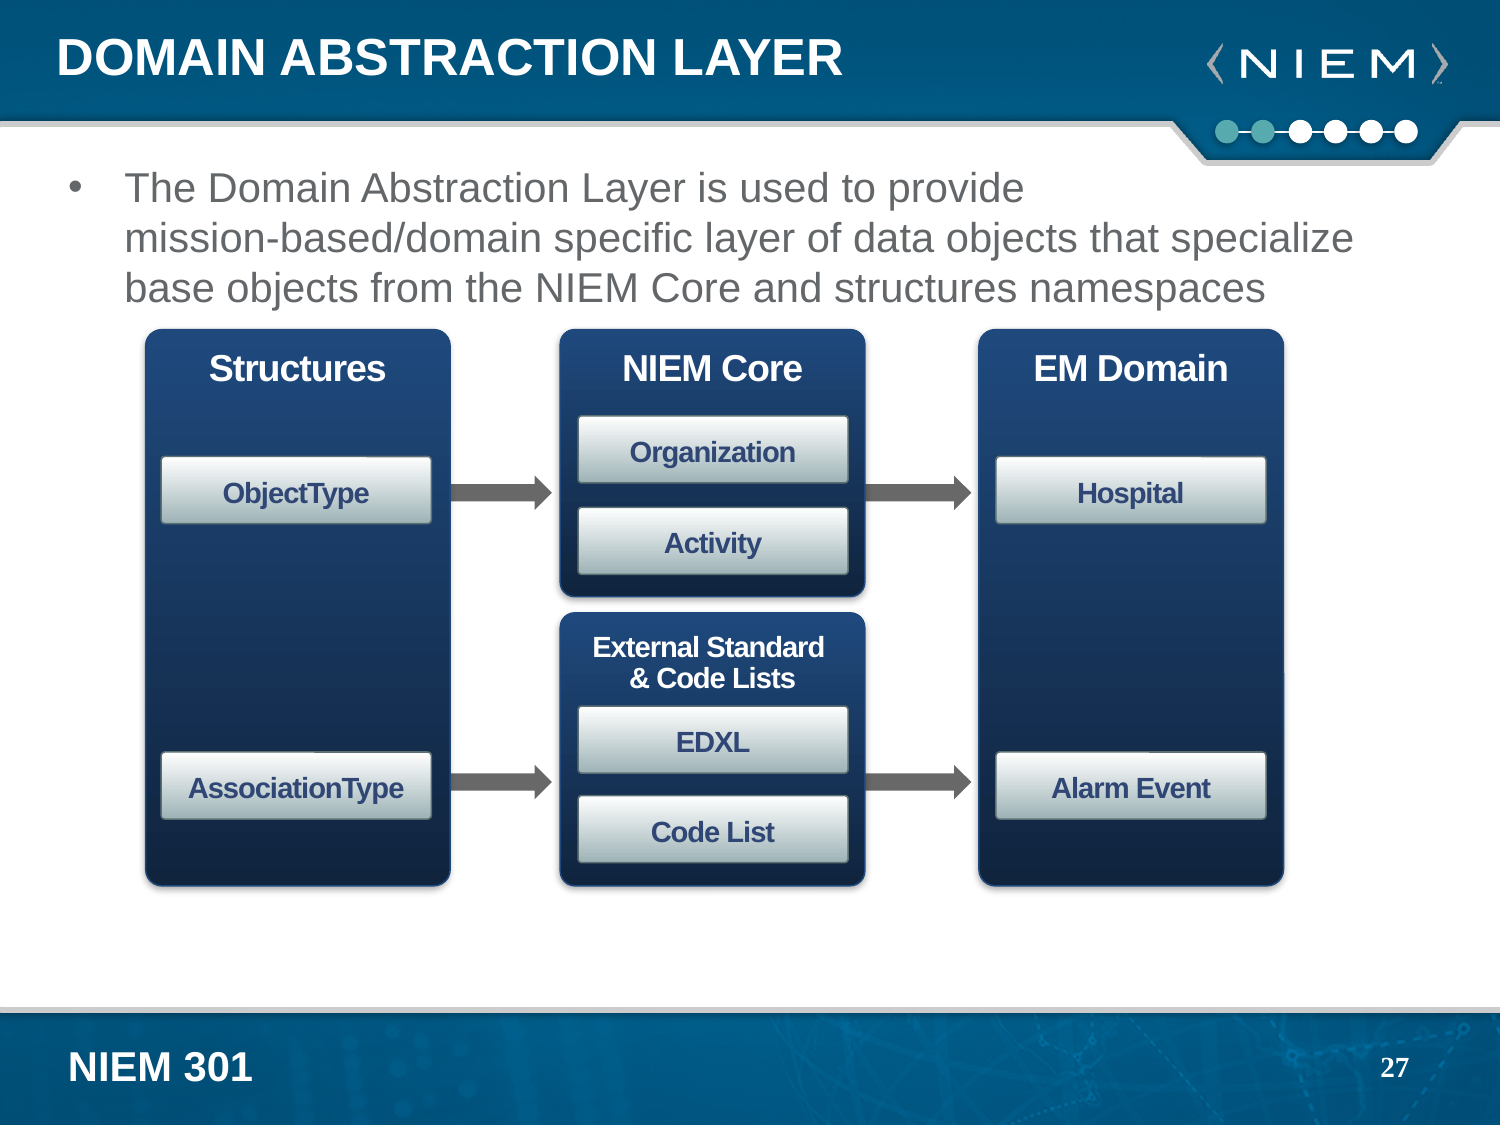

# Domain Abstraction Layer

The Domain Abstraction Layer is used to provide mission-based/domain specific layer of data objects that specialize base objects from the NIEM Core and structures namespaces
Structures
NIEM Core
EM Domain
Organization
ObjectType
Hospital

Activity
External Standard
& Code Lists
EDXL
AssociationType
Alarm Event

Code List
27